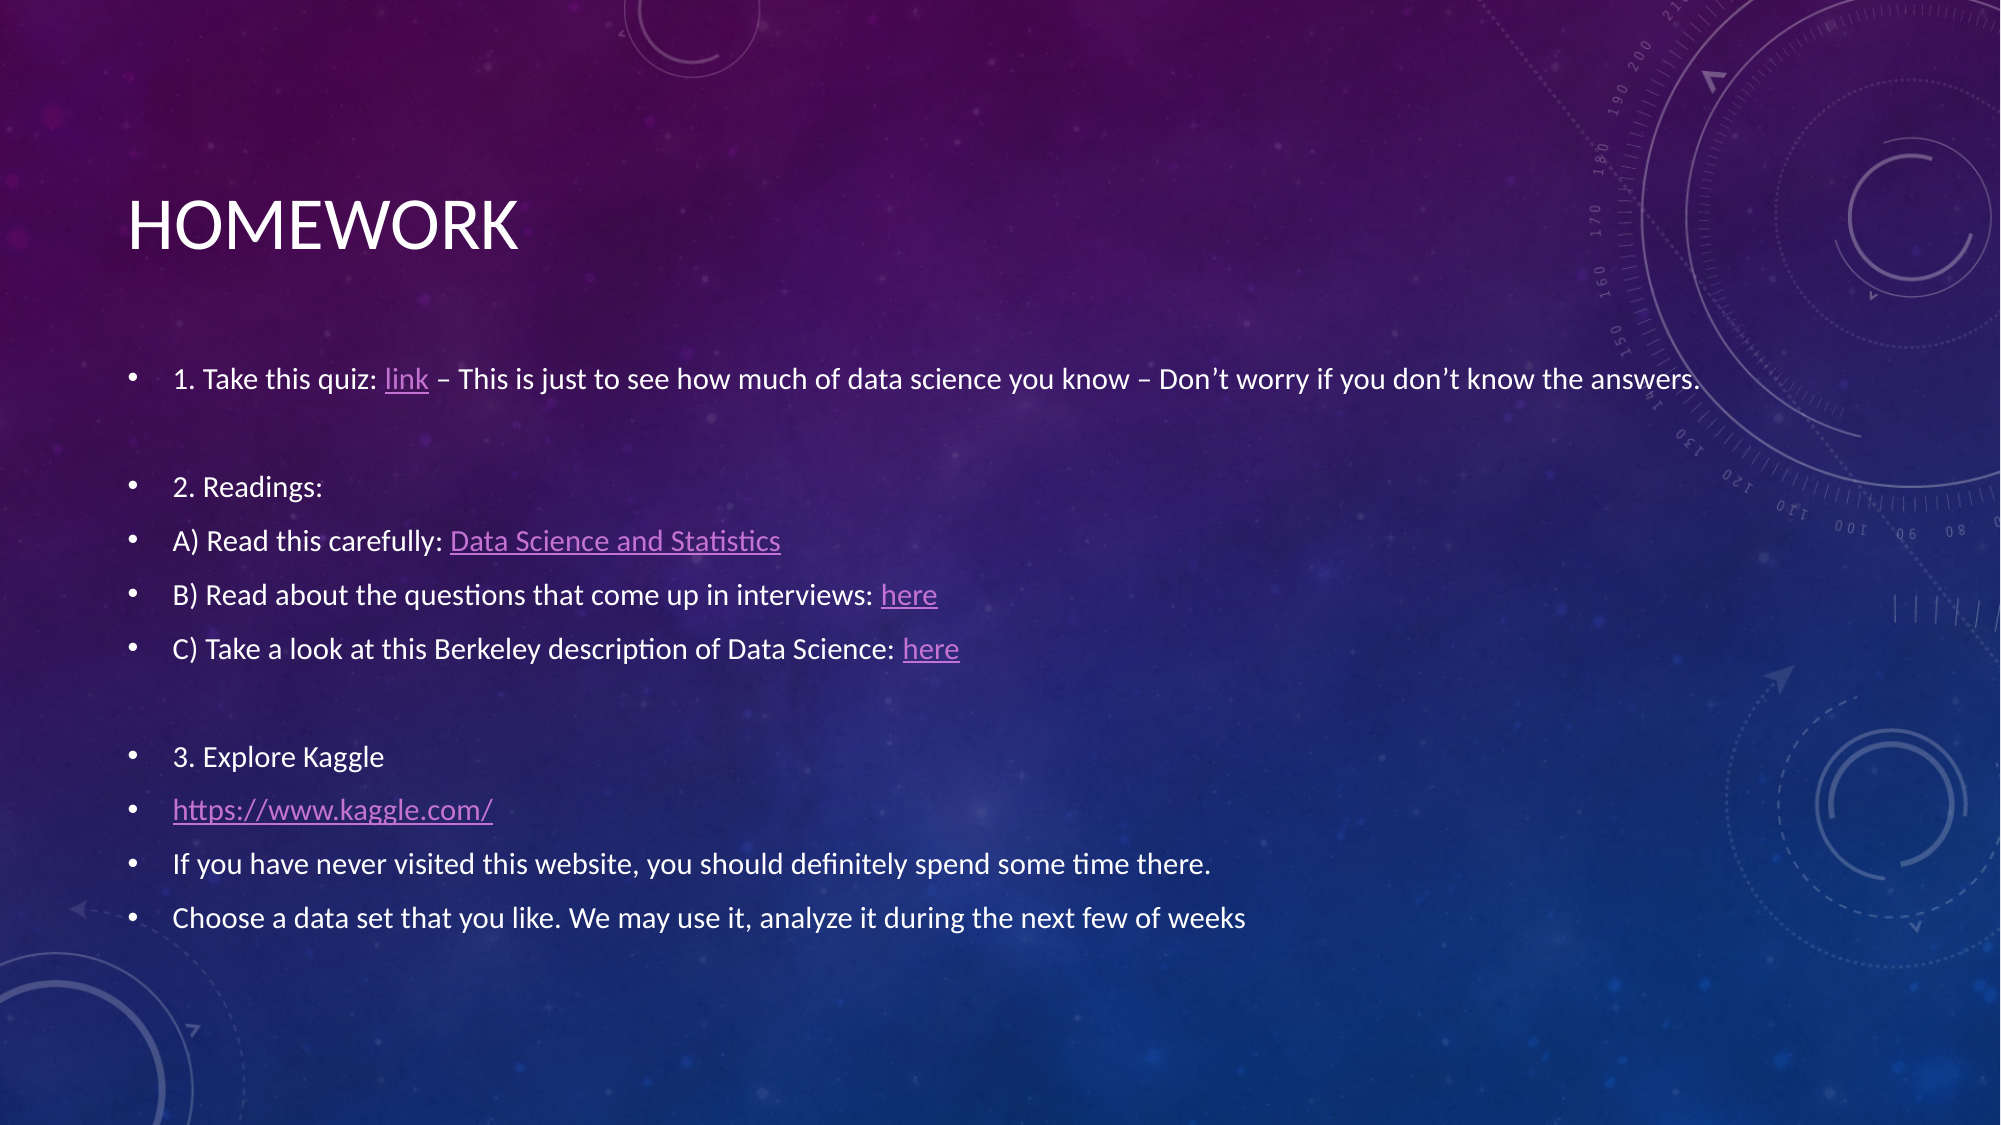

# Homework
1. Take this quiz: link – This is just to see how much of data science you know – Don’t worry if you don’t know the answers.

2. Readings:
A) Read this carefully: Data Science and Statistics
B) Read about the questions that come up in interviews: here
C) Take a look at this Berkeley description of Data Science: here

3. Explore Kaggle
https://www.kaggle.com/
If you have never visited this website, you should definitely spend some time there.
Choose a data set that you like. We may use it, analyze it during the next few of weeks